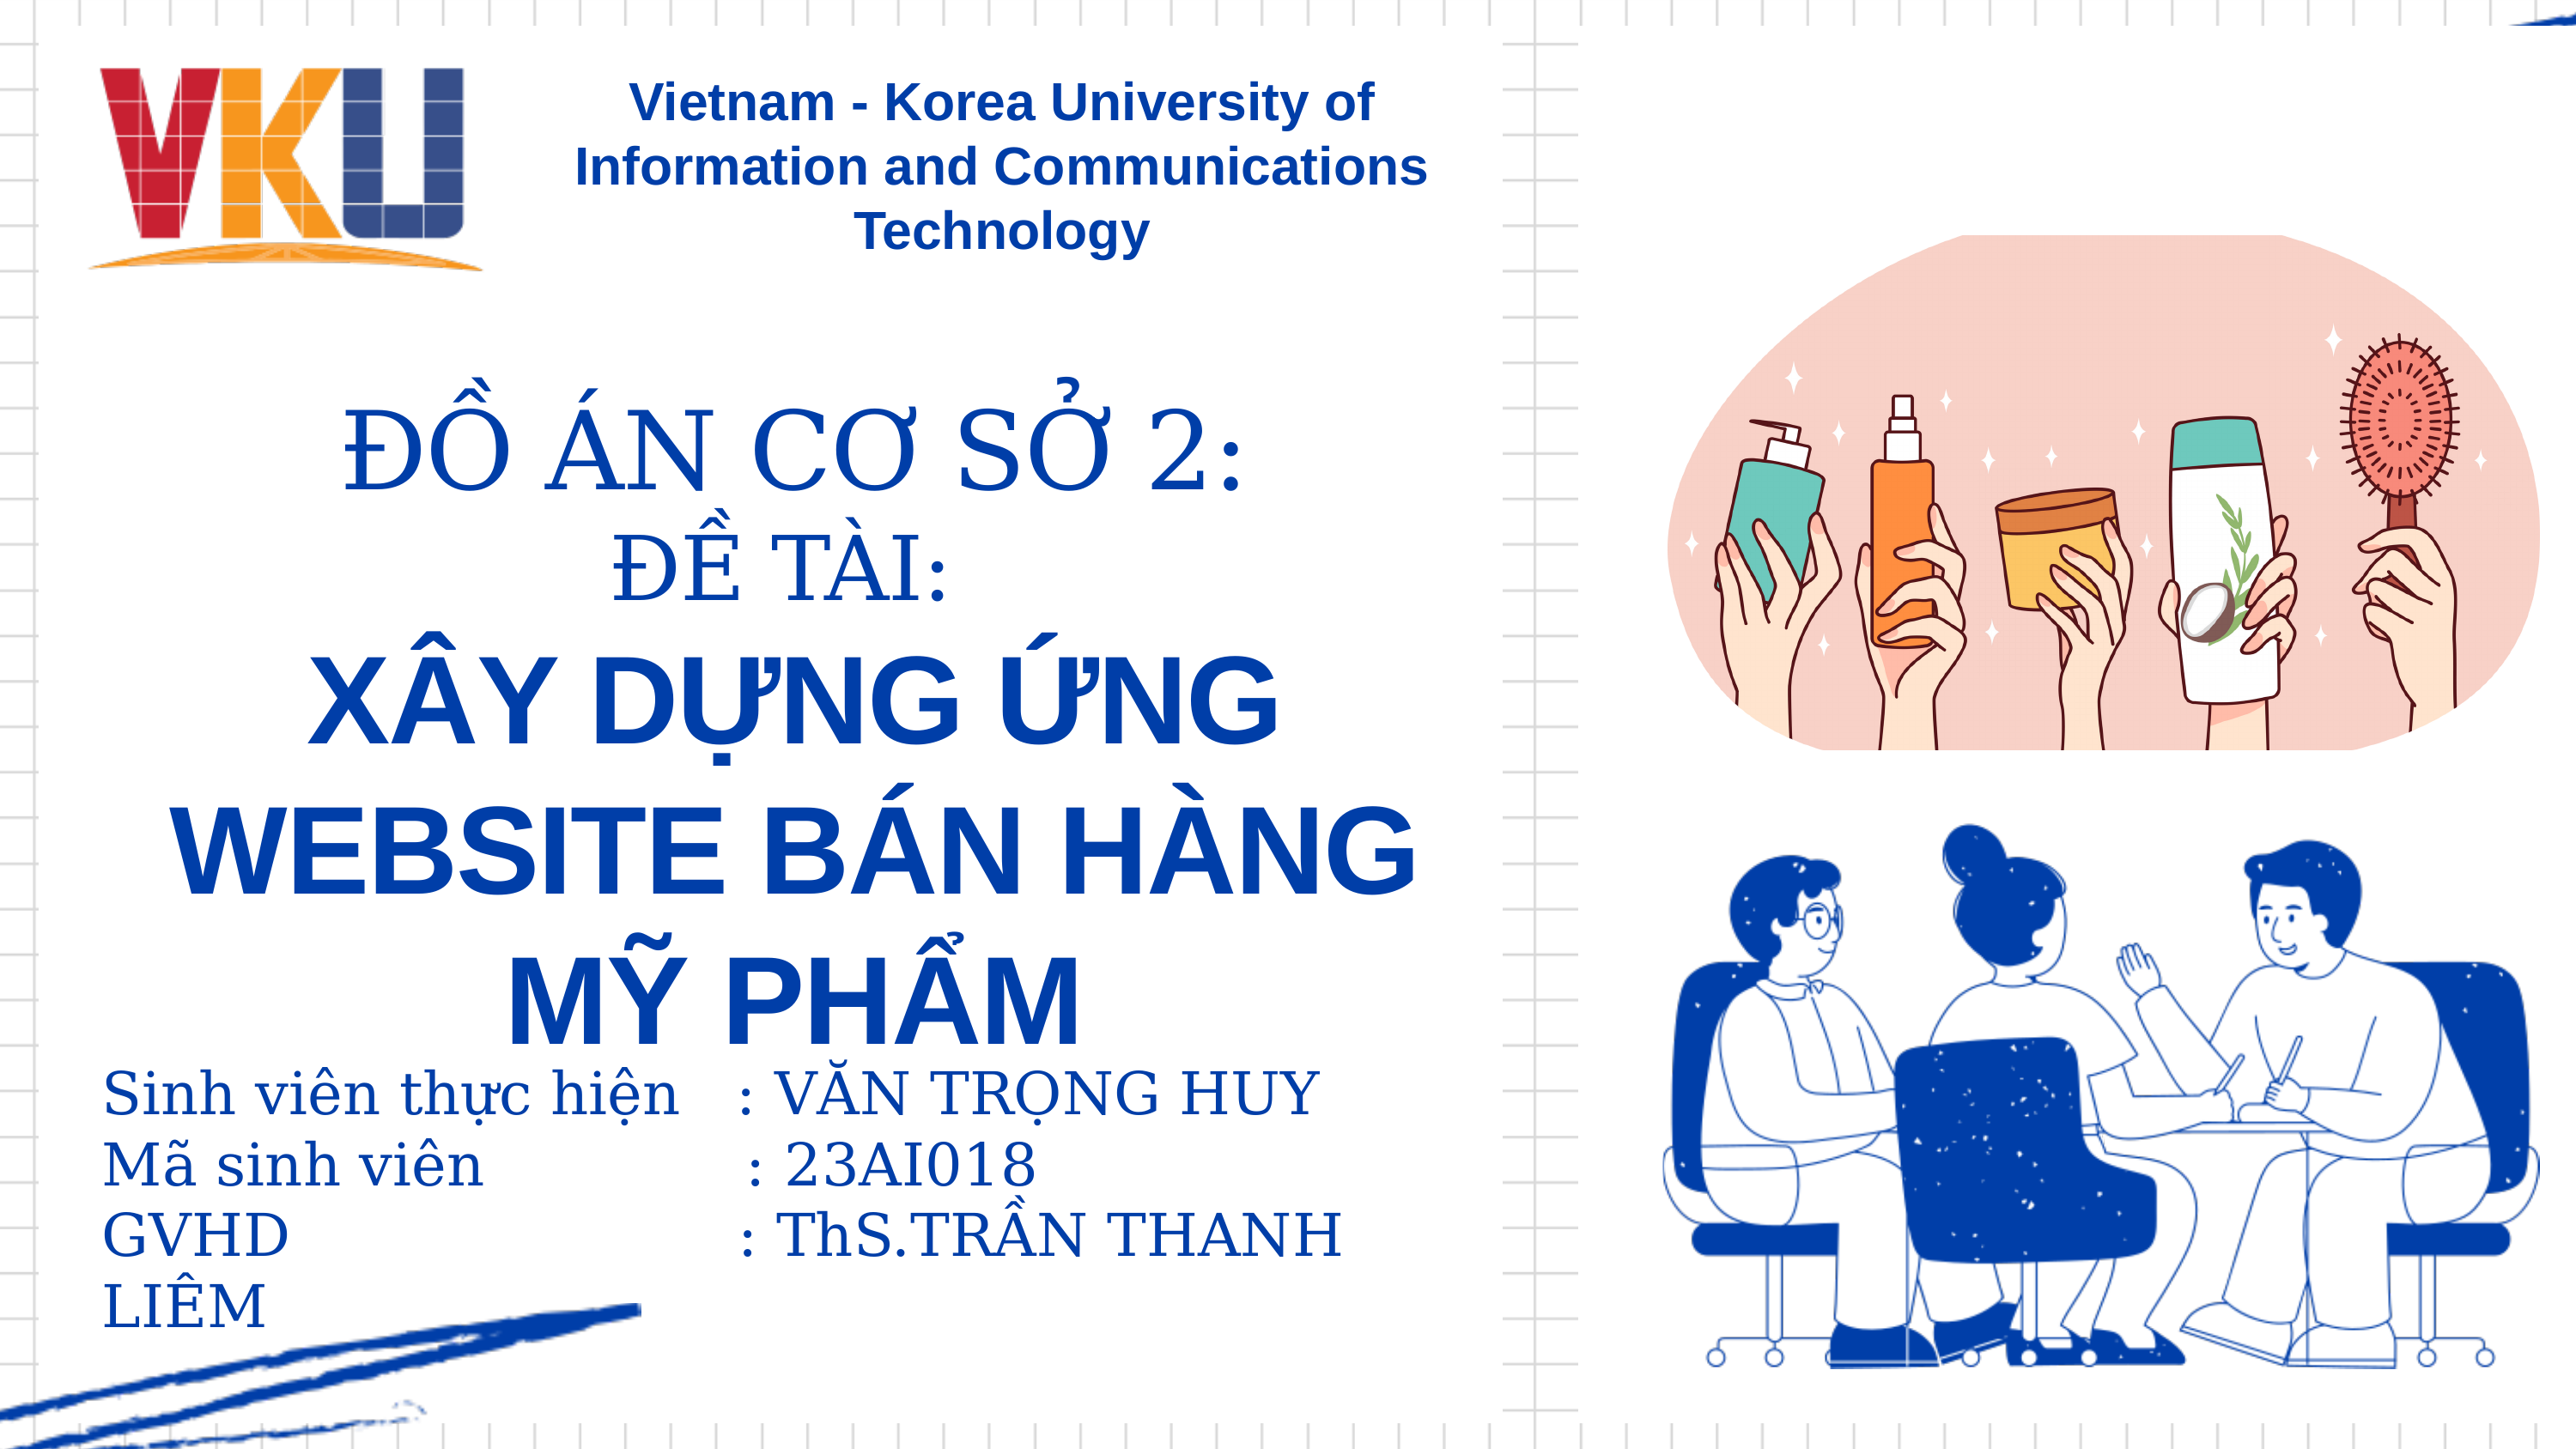

Vietnam - Korea University of Information and Communications Technology

ĐỒ ÁN CƠ SỞ 2:
ĐỀ TÀI:
XÂY DỰNG ỨNG WEBSITE BÁN HÀNG MỸ PHẨM

Sinh viên thực hiện   : VĂN TRỌNG HUY
Mã sinh viên              : 23AI018
GVHD                        : ThS.TRẦN THANH LIÊM